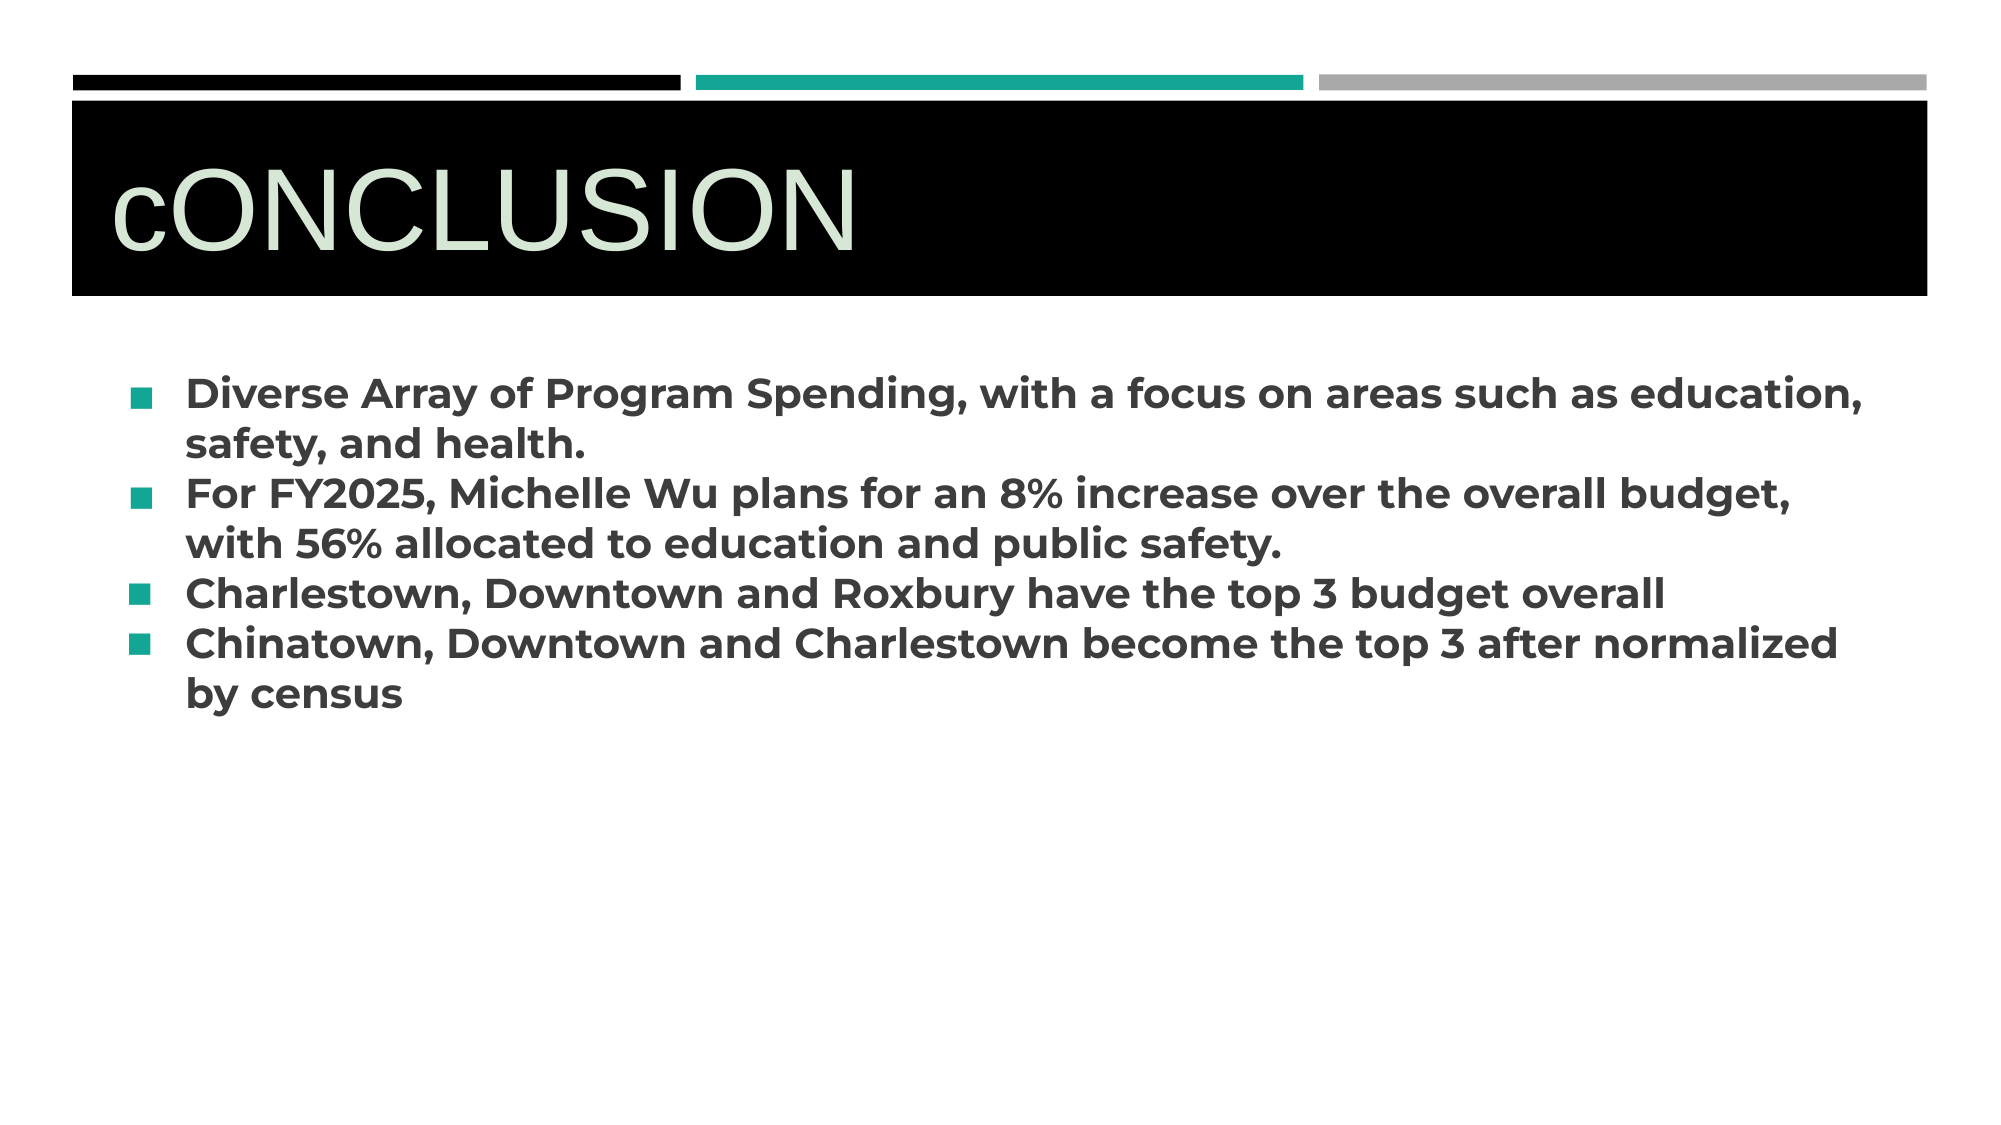

cONCLUSION
Diverse Array of Program Spending, with a focus on areas such as education, safety, and health.
For FY2025, Michelle Wu plans for an 8% increase over the overall budget, with 56% allocated to education and public safety.
Charlestown, Downtown and Roxbury have the top 3 budget overall
Chinatown, Downtown and Charlestown become the top 3 after normalized by census